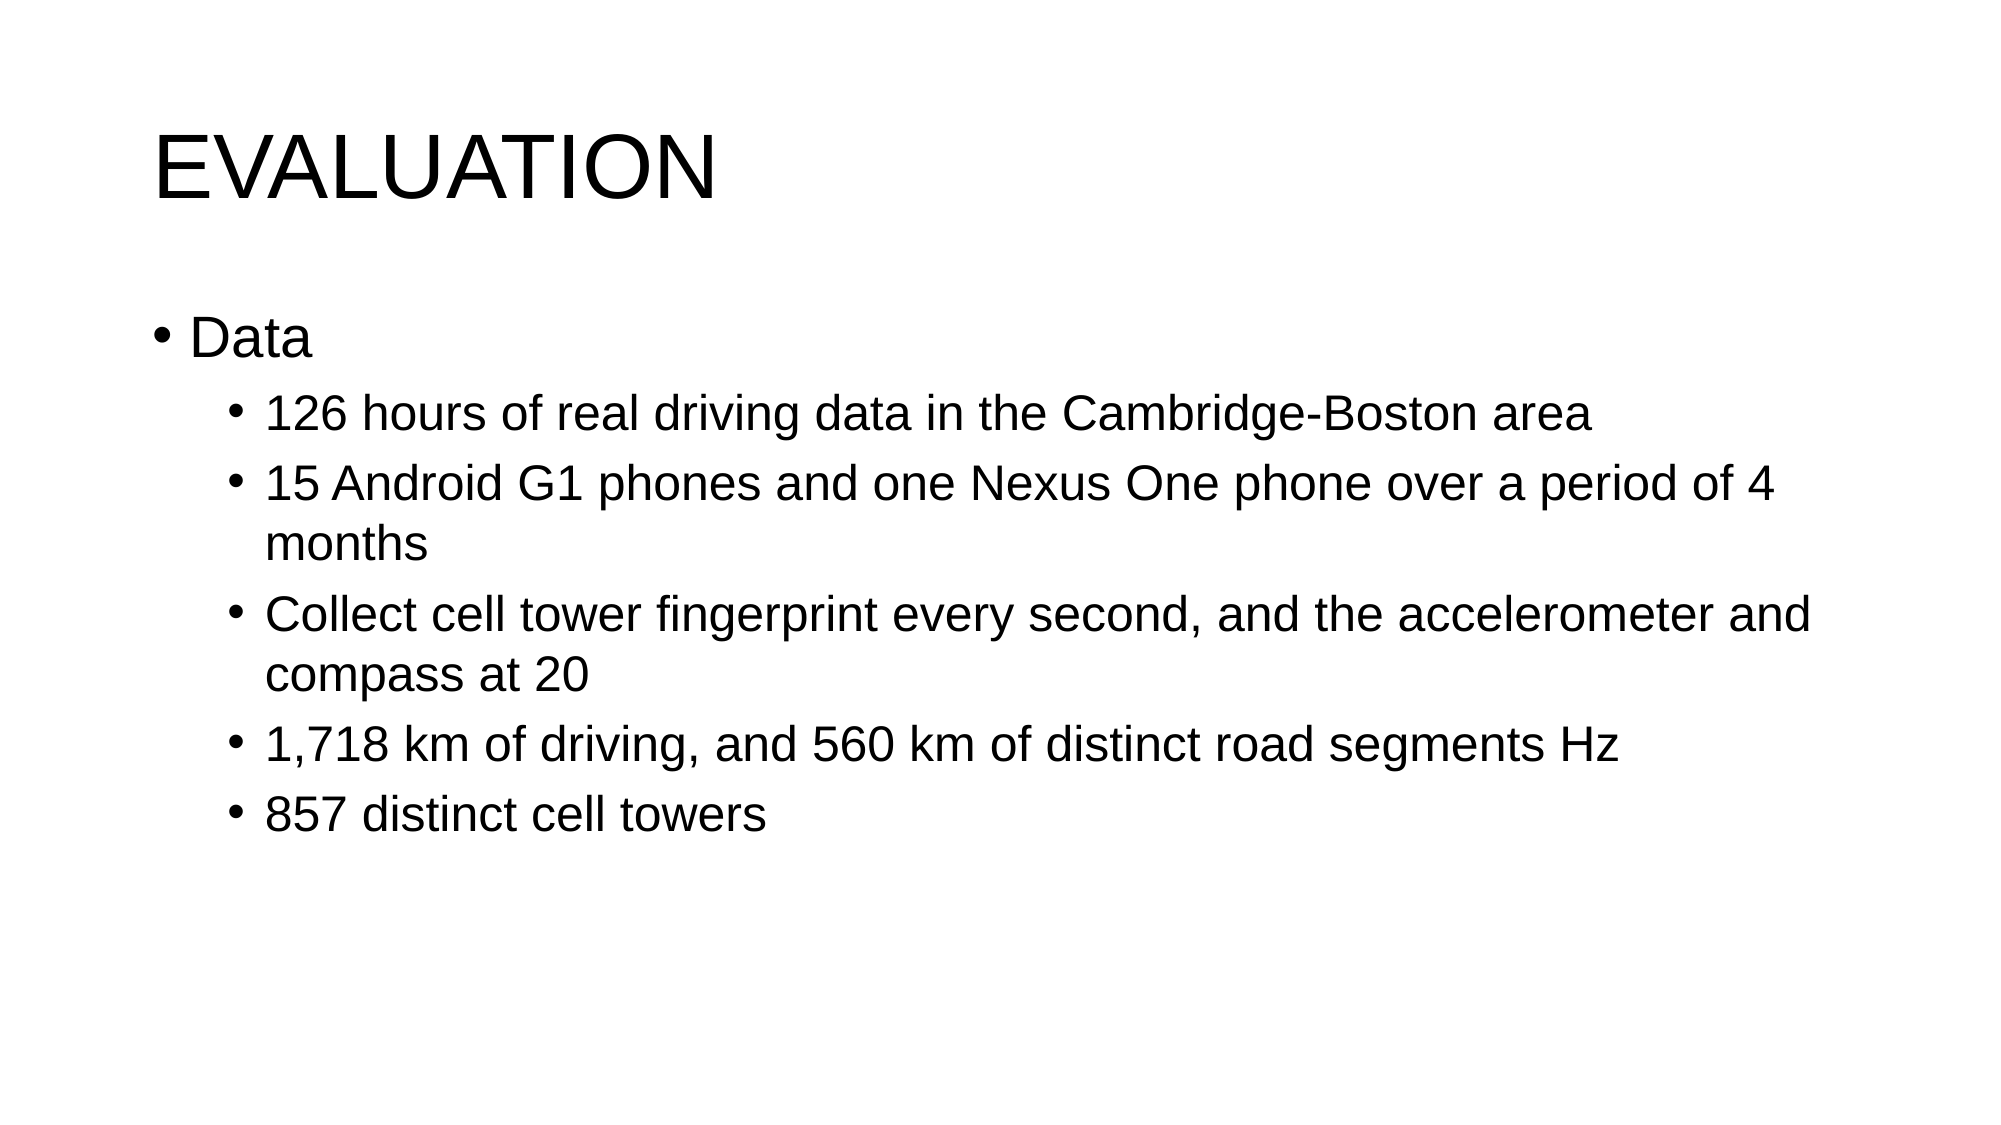

EVALUATION
Data
126 hours of real driving data in the Cambridge-Boston area
15 Android G1 phones and one Nexus One phone over a period of 4 months
Collect cell tower fingerprint every second, and the accelerometer and compass at 20
1,718 km of driving, and 560 km of distinct road segments Hz
857 distinct cell towers